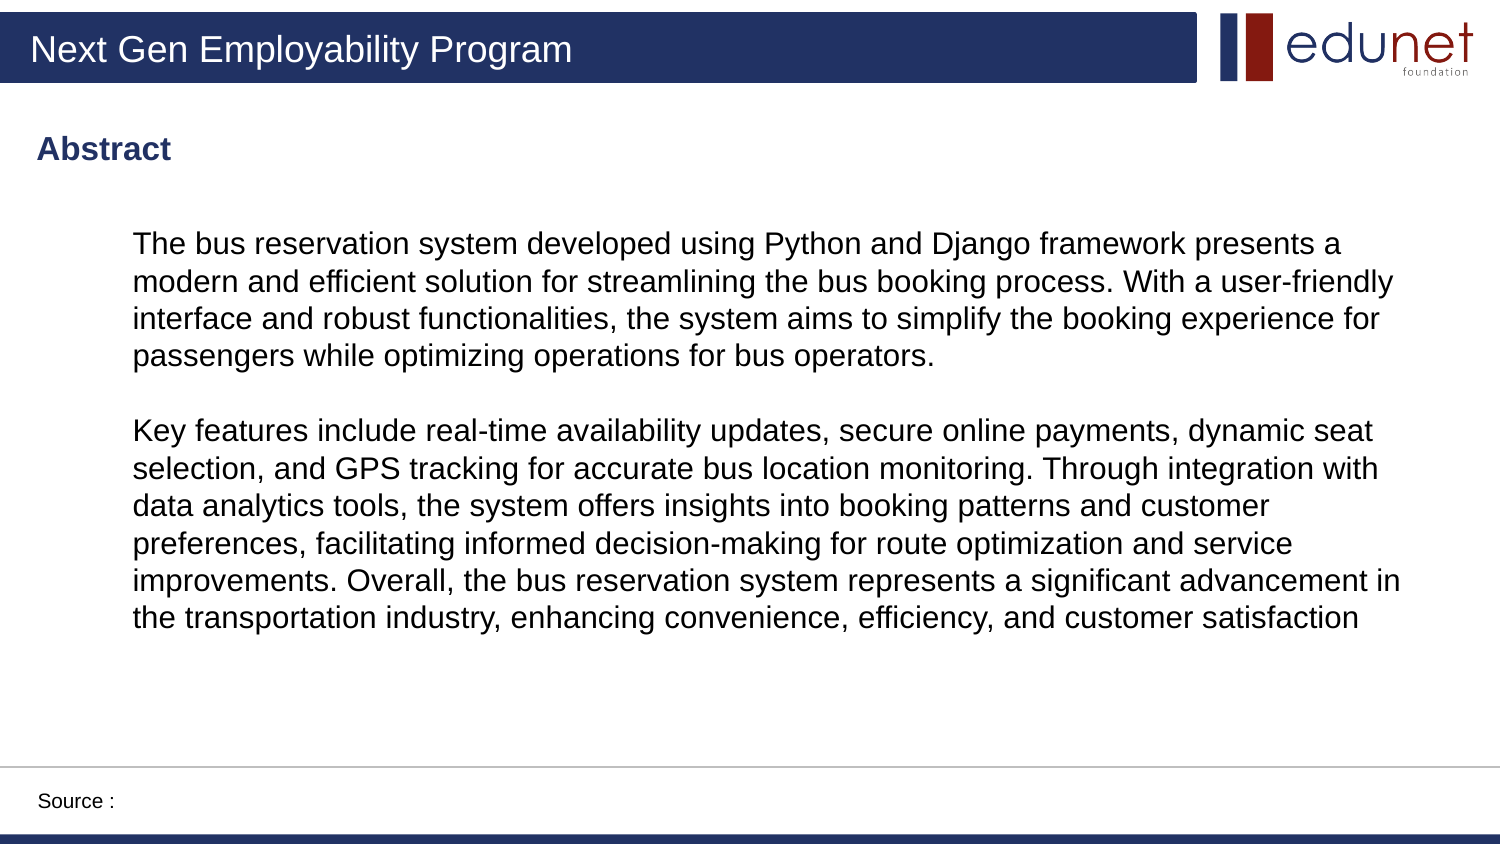

# Abstract
The bus reservation system developed using Python and Django framework presents a modern and efficient solution for streamlining the bus booking process. With a user-friendly interface and robust functionalities, the system aims to simplify the booking experience for passengers while optimizing operations for bus operators.

Key features include real-time availability updates, secure online payments, dynamic seat selection, and GPS tracking for accurate bus location monitoring. Through integration with data analytics tools, the system offers insights into booking patterns and customer preferences, facilitating informed decision-making for route optimization and service improvements. Overall, the bus reservation system represents a significant advancement in the transportation industry, enhancing convenience, efficiency, and customer satisfaction
Source :